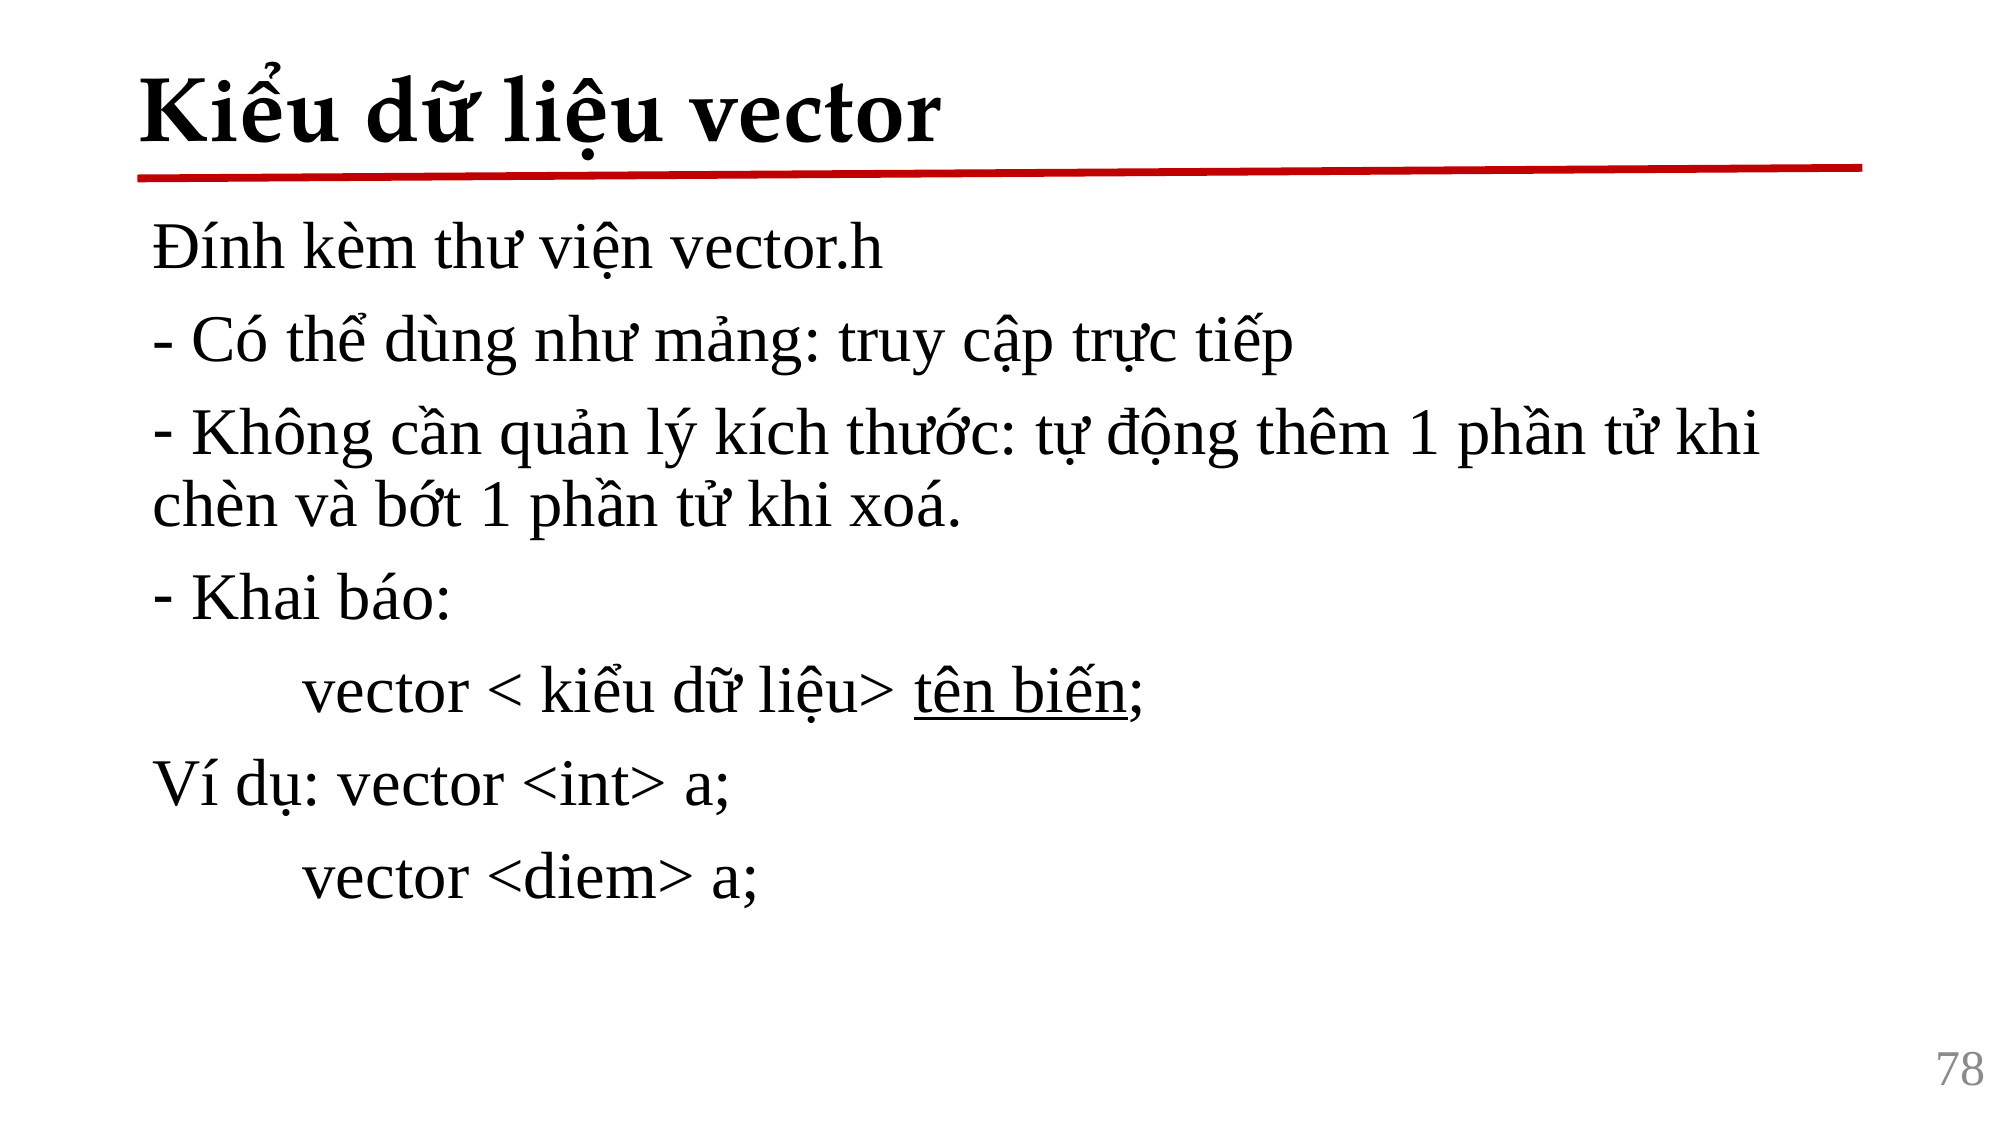

# Kiểu dữ liệu vector
Đính kèm thư viện vector.h
- Có thể dùng như mảng: truy cập trực tiếp
 Không cần quản lý kích thước: tự động thêm 1 phần tử khi chèn và bớt 1 phần tử khi xoá.
 Khai báo:
	vector < kiểu dữ liệu> tên biến;
Ví dụ: vector <int> a;
	vector <diem> a;

78